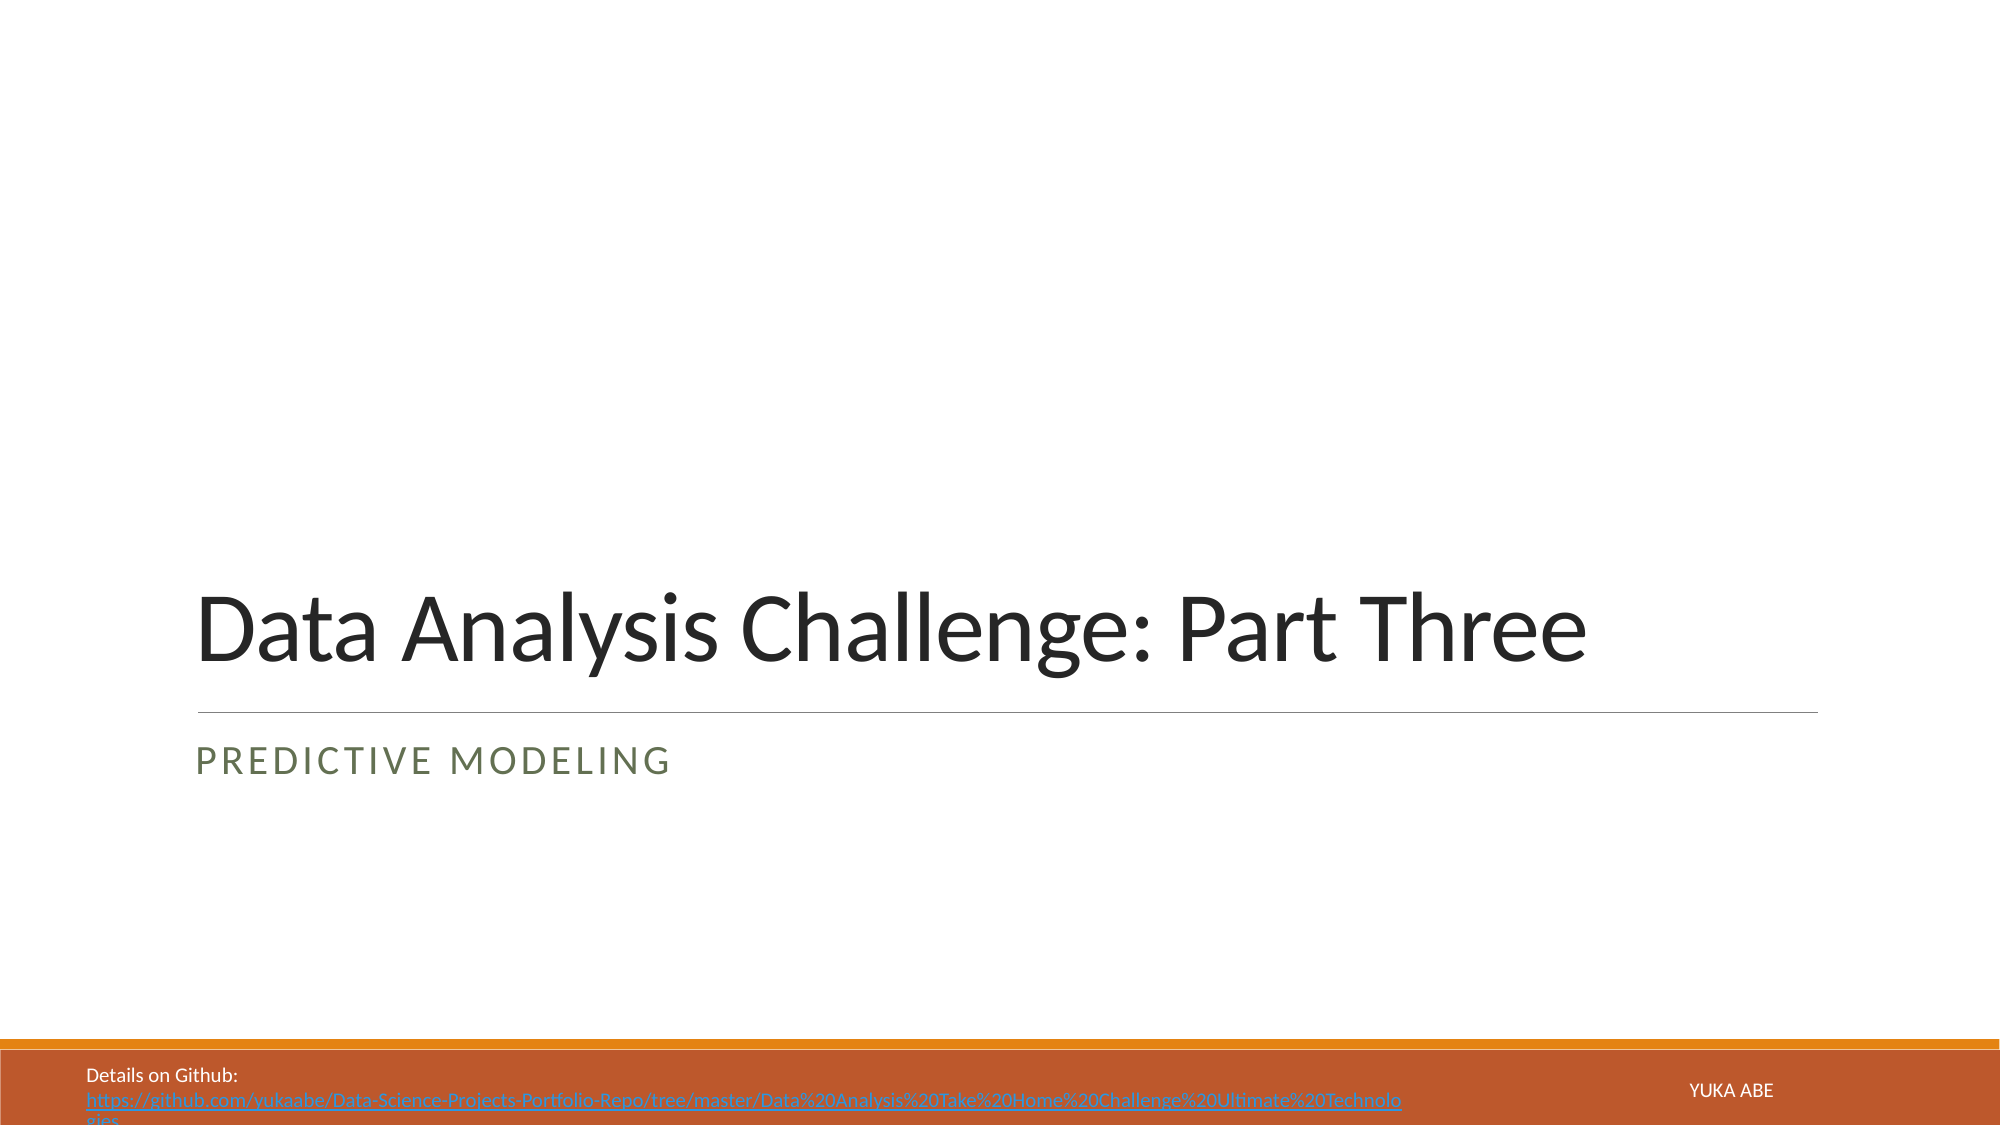

# Data Analysis Challenge: Part Three
PREDICTIVE mODELING

YUKA ABE